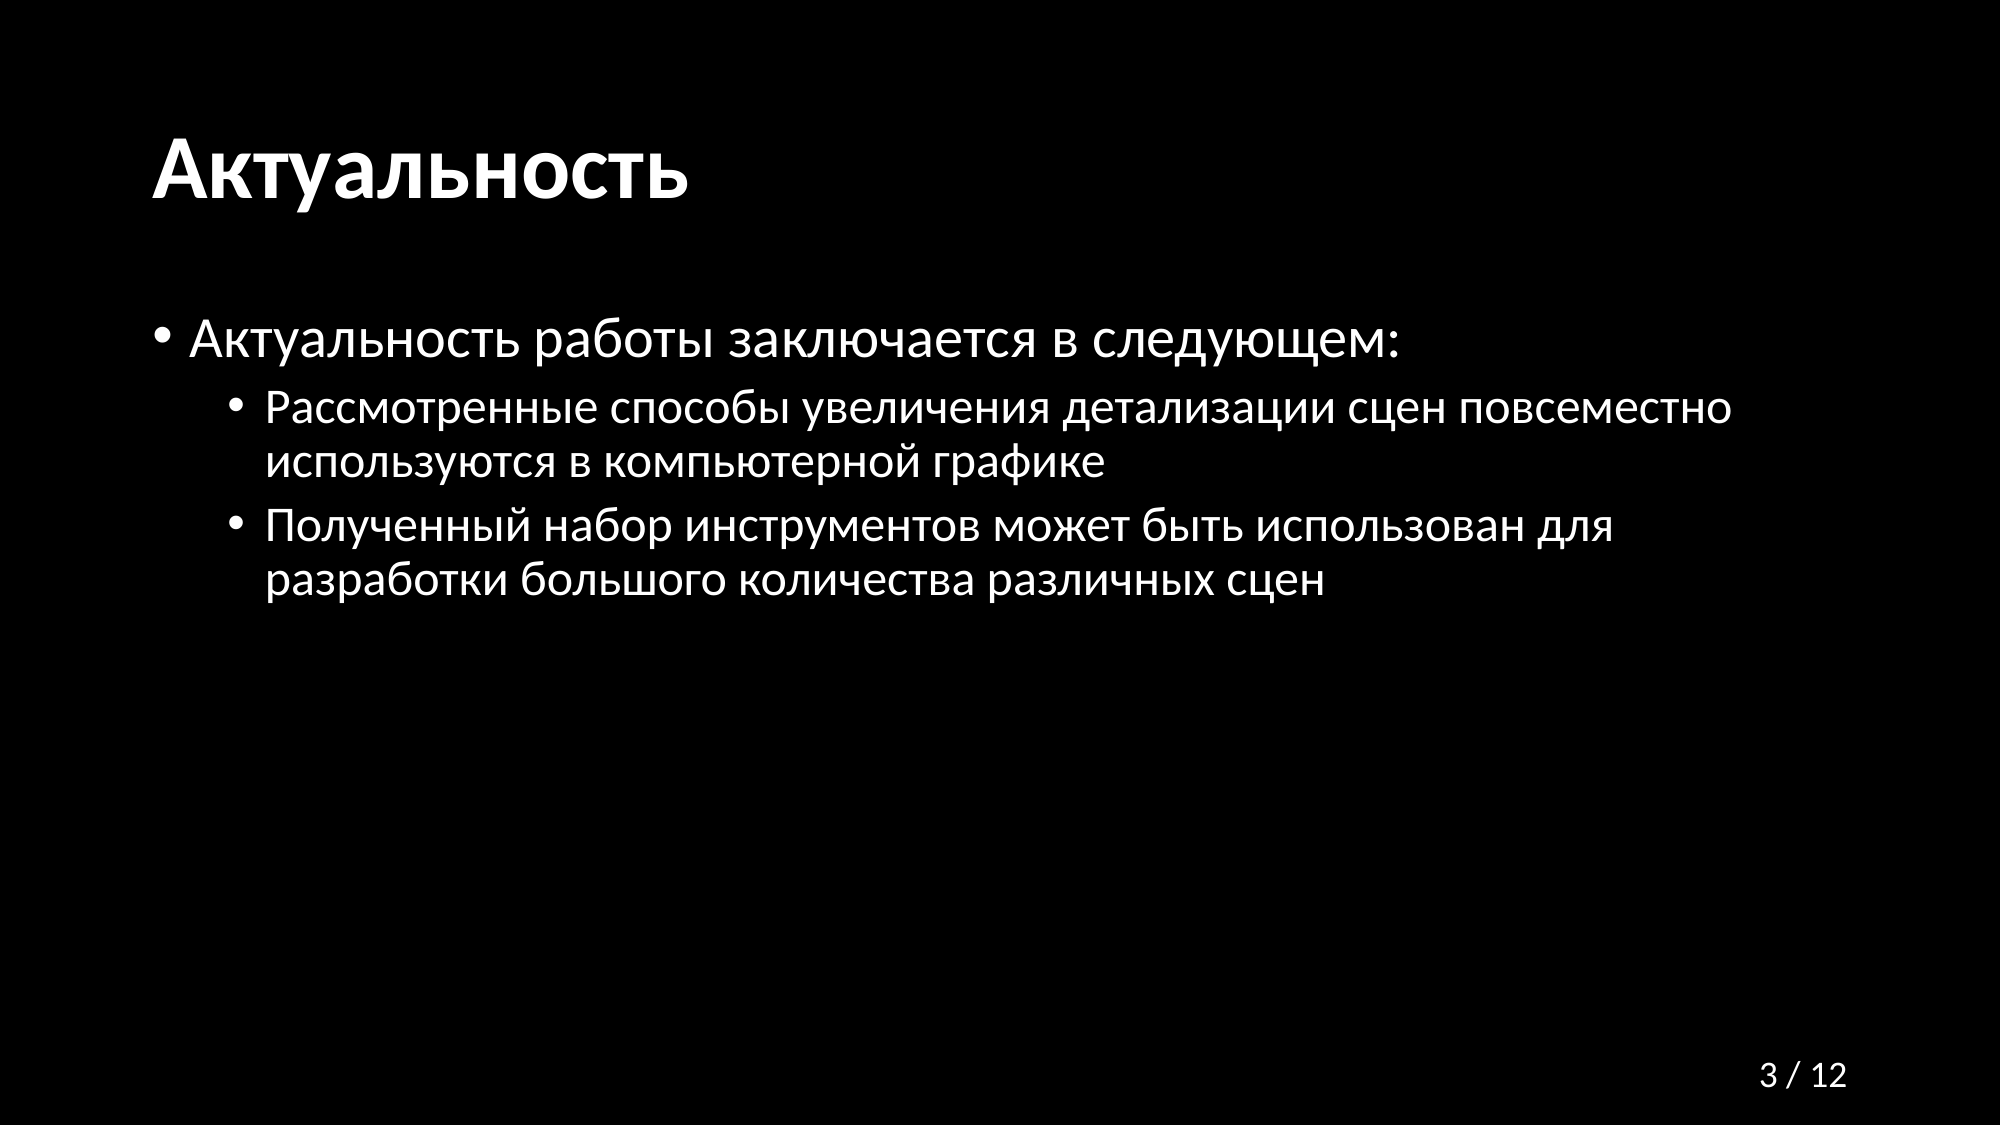

# Актуальность
Актуальность работы заключается в следующем:
Рассмотренные способы увеличения детализации сцен повсеместно используются в компьютерной графике
Полученный набор инструментов может быть использован для разработки большого количества различных сцен

3 / 12